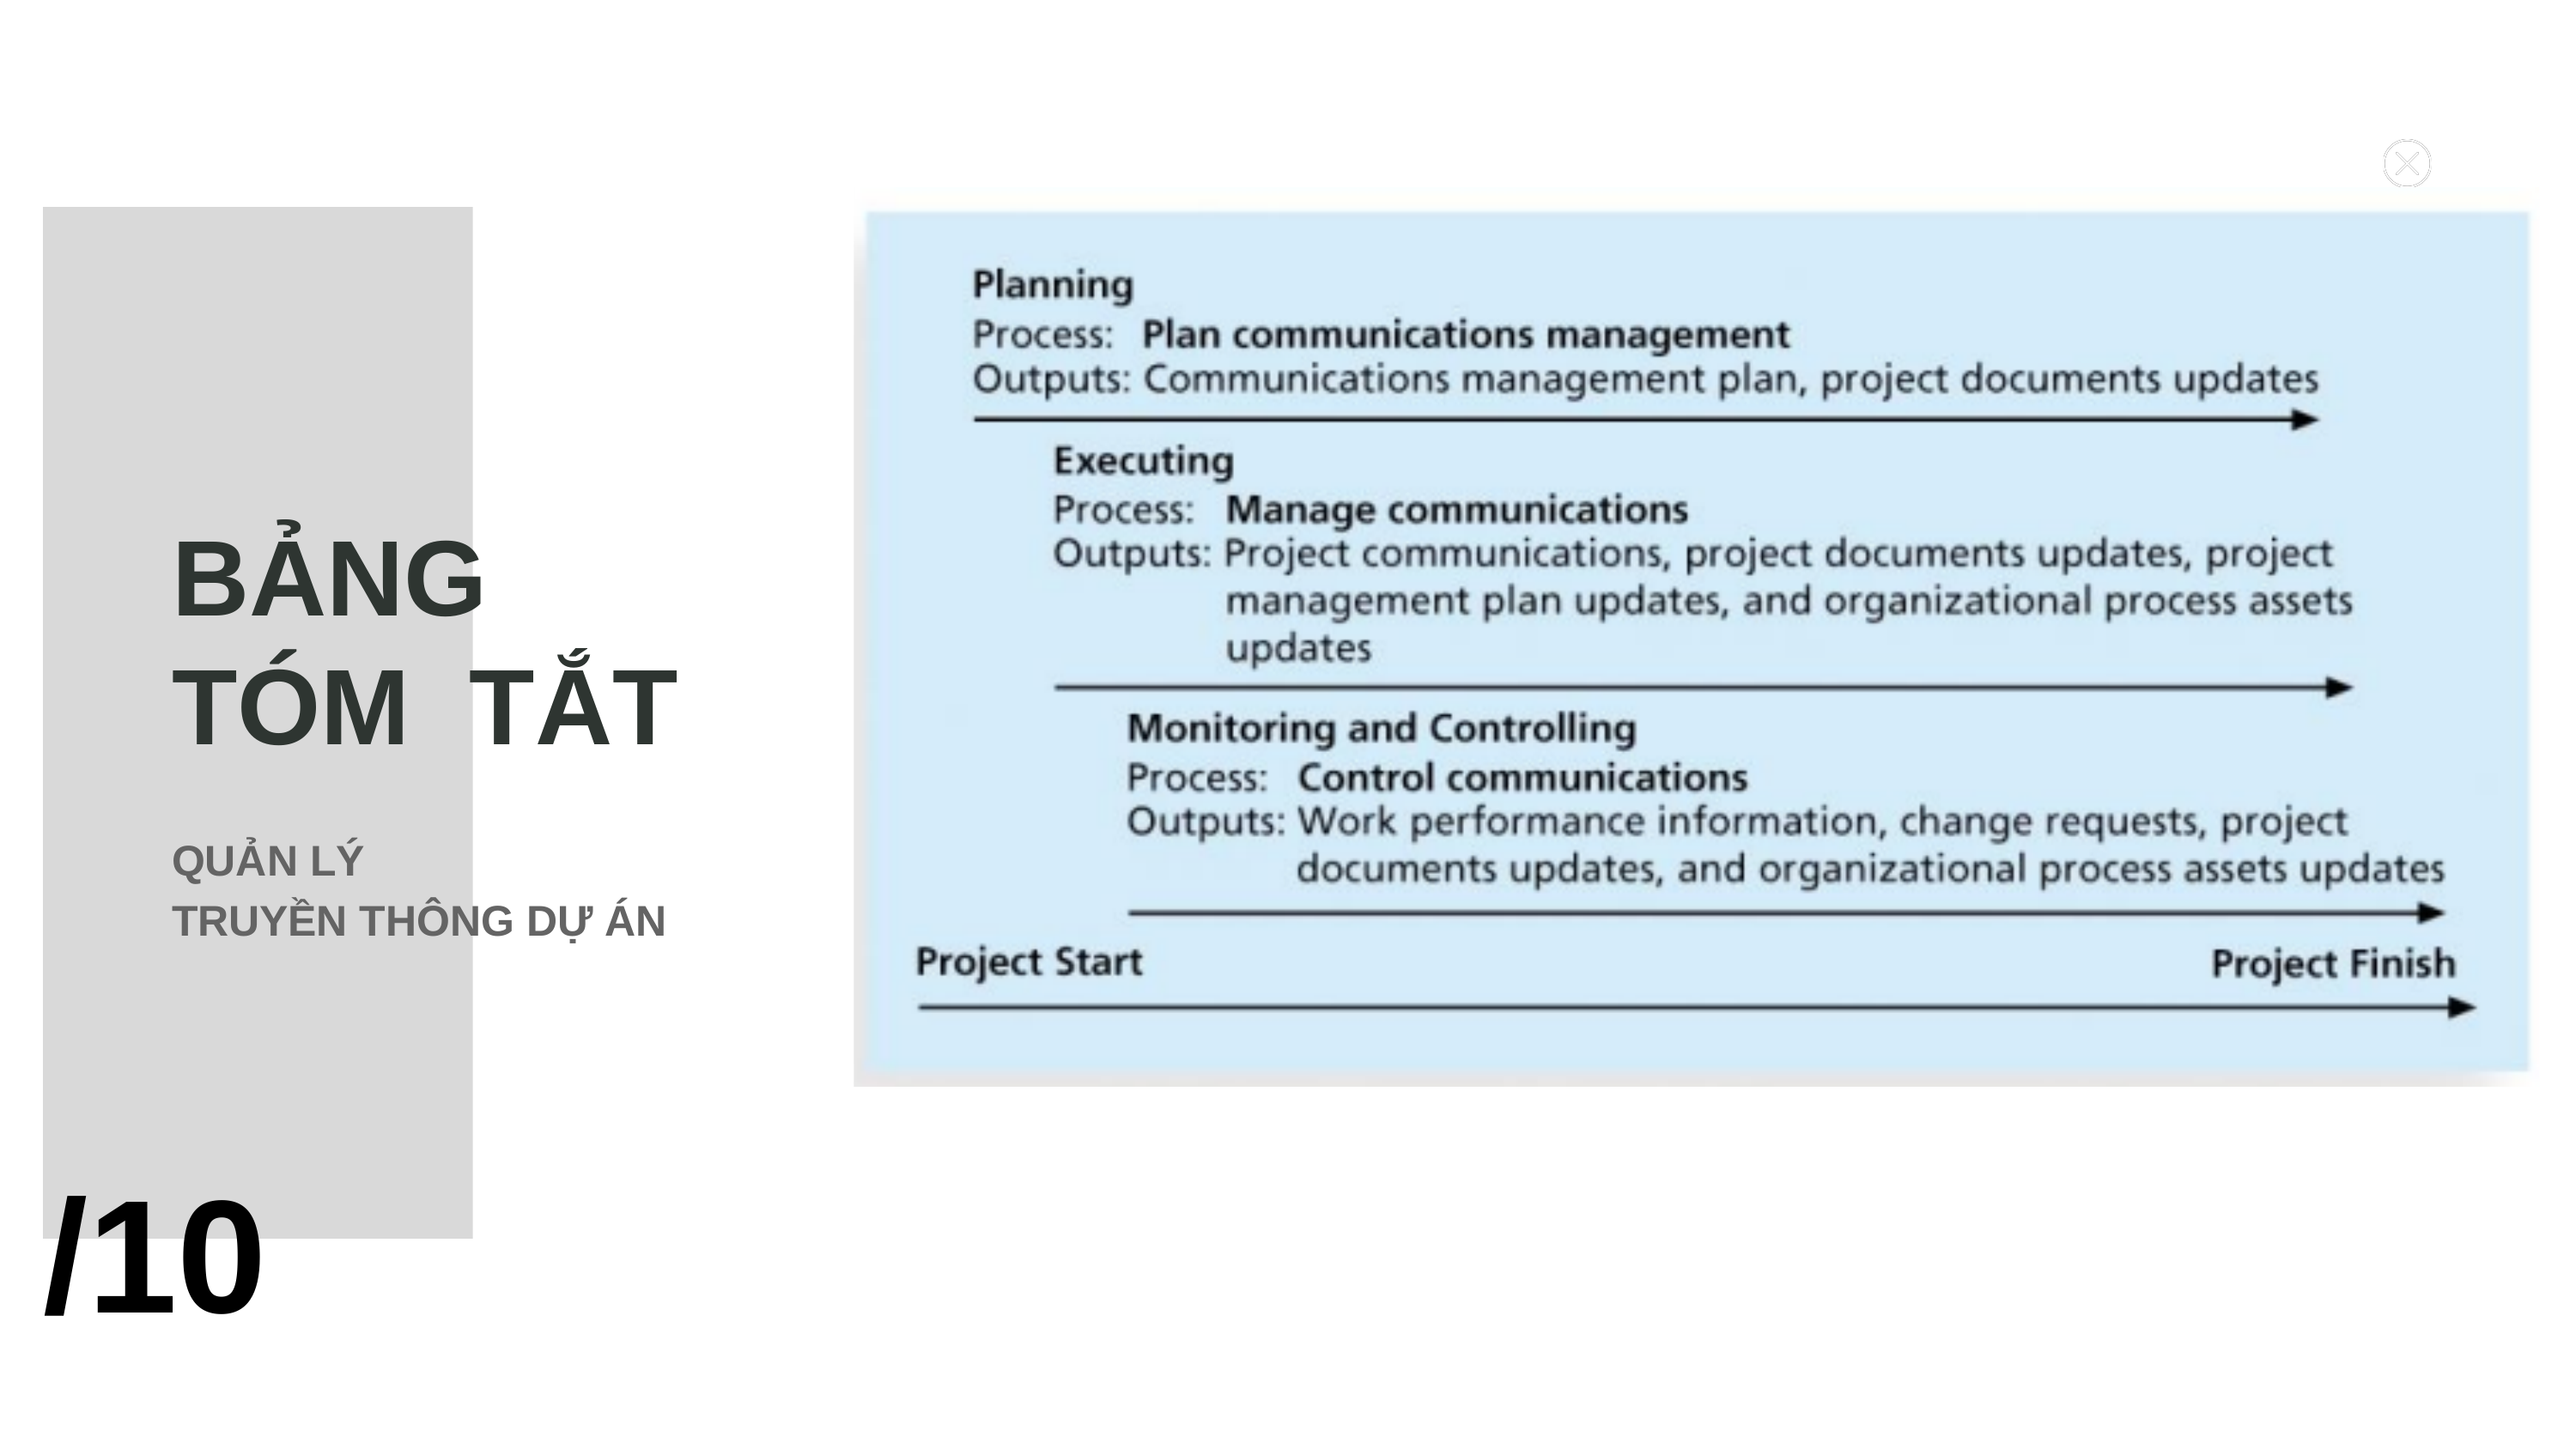

BẢNG TÓM  TẮT
QUẢN LÝ
TRUYỀN THÔNG DỰ ÁN
/10